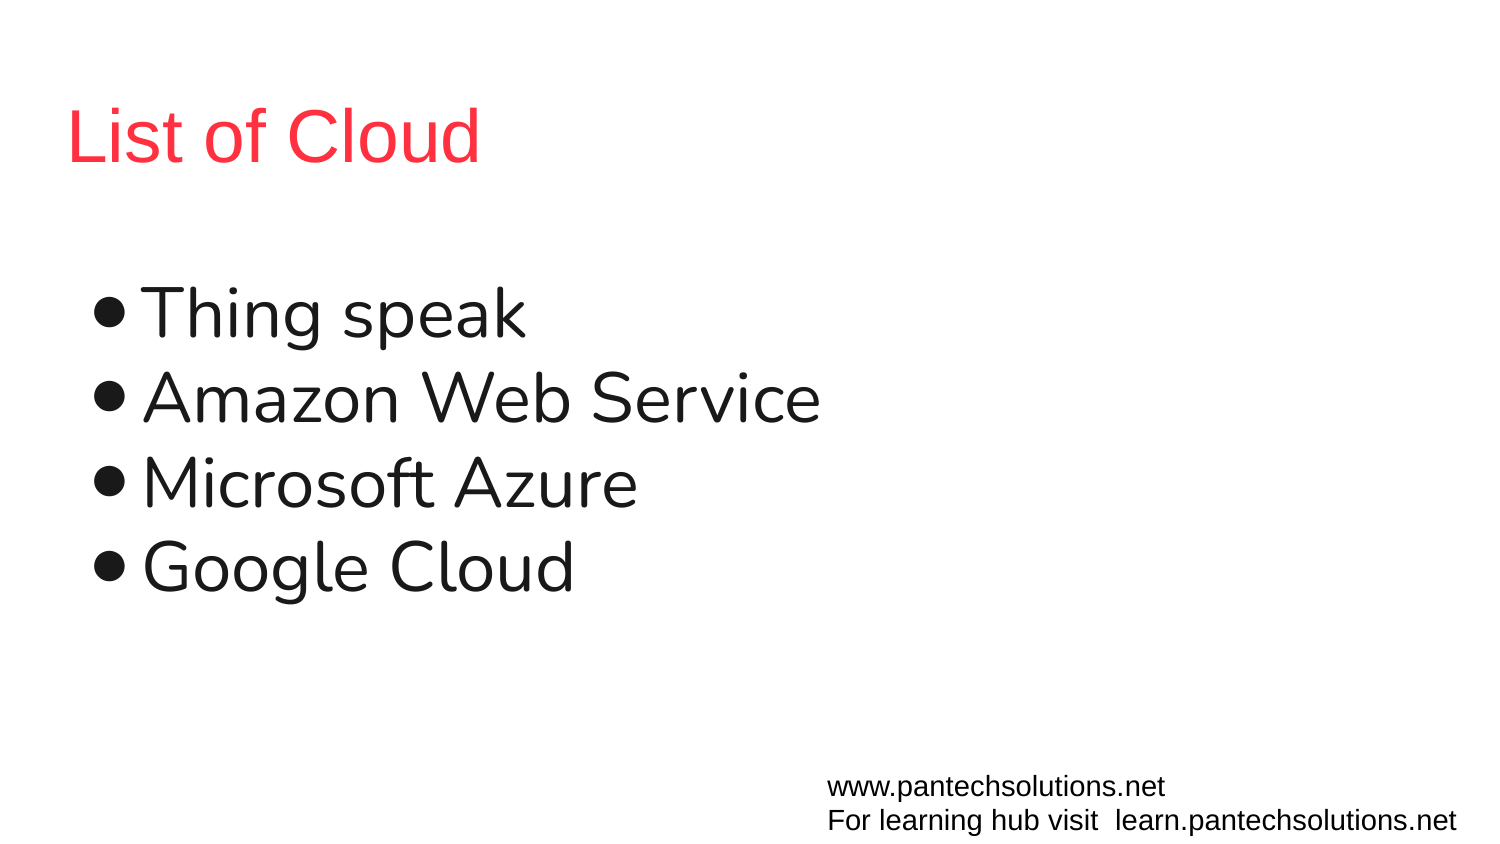

# List of Cloud
Thing speak
Amazon Web Service
Microsoft Azure
Google Cloud
www.pantechsolutions.net
For learning hub visit  learn.pantechsolutions.net